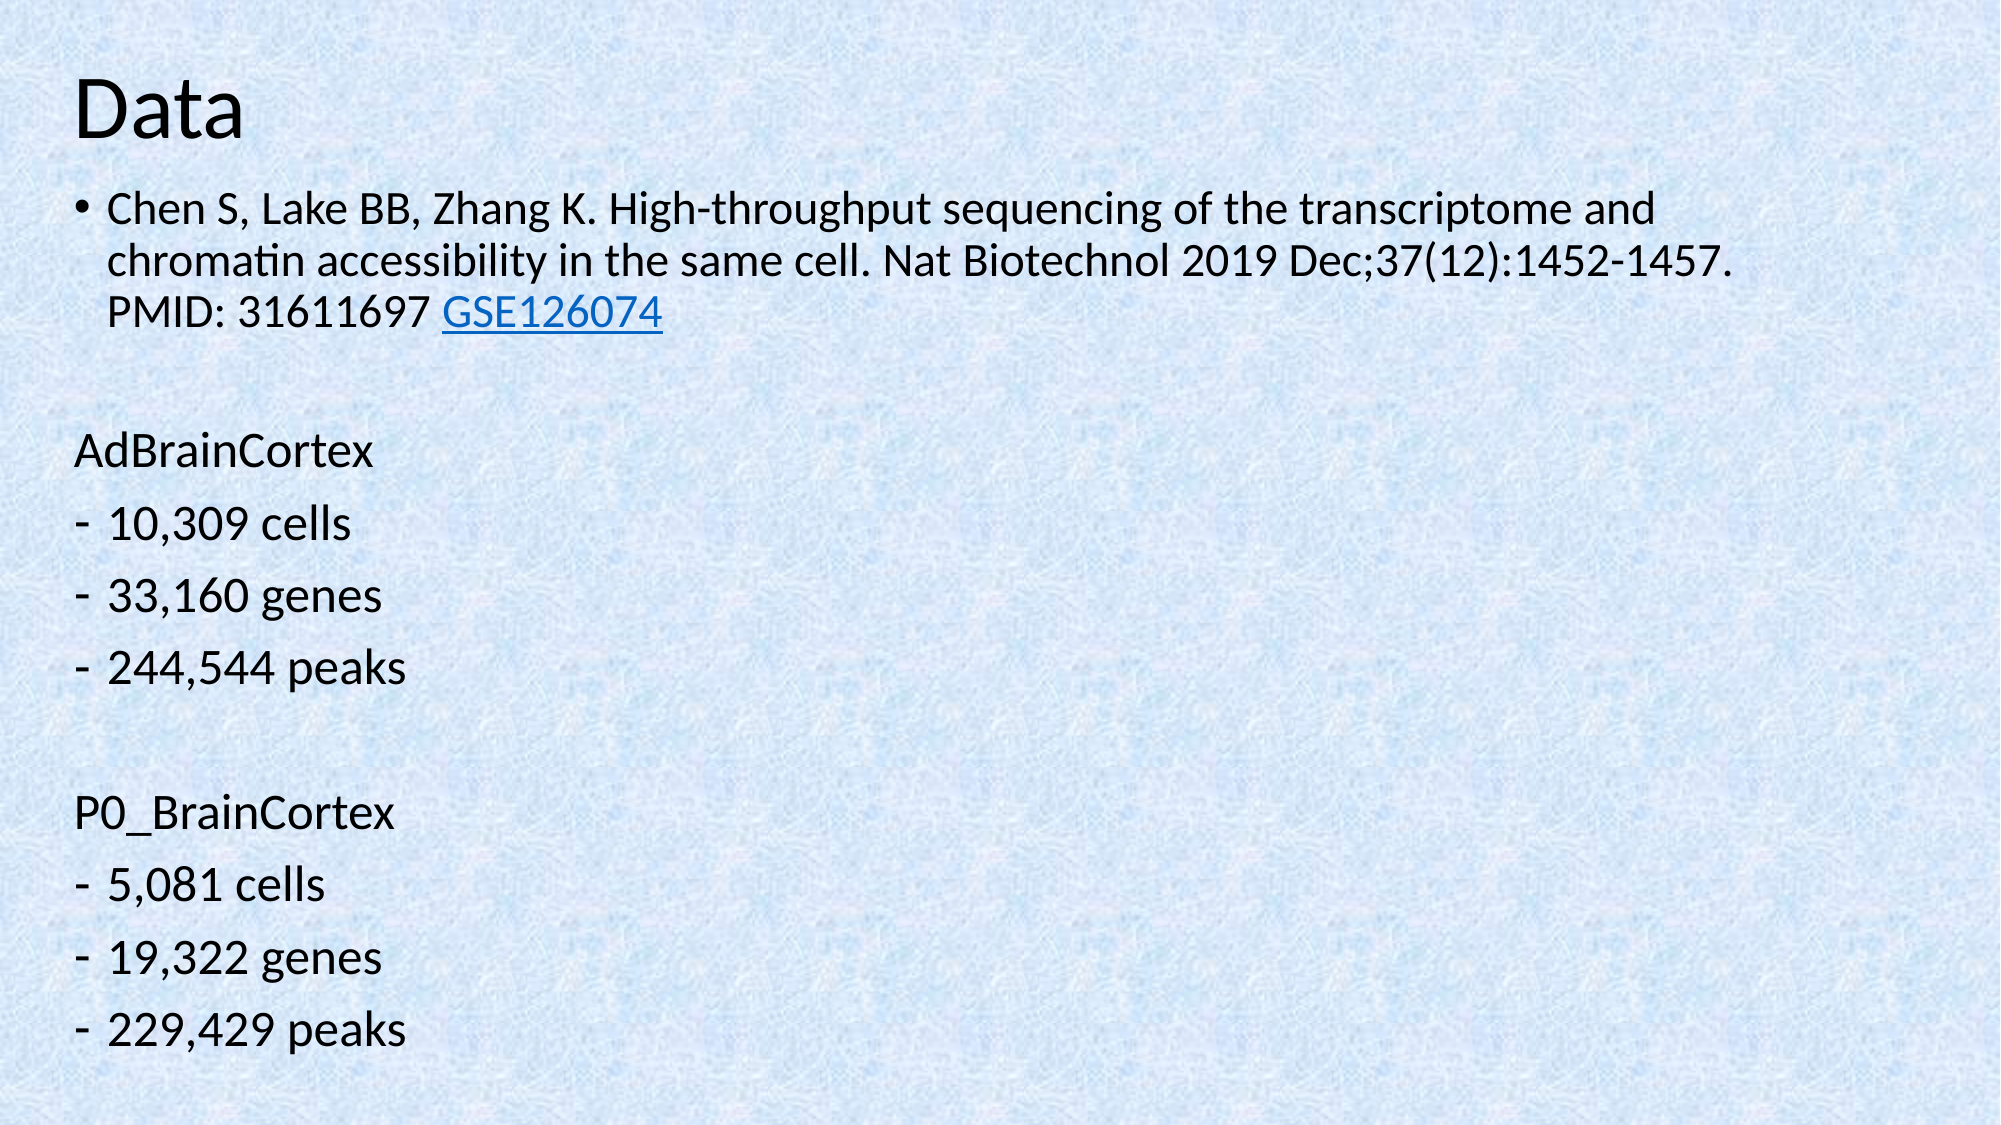

# Data
Chen S, Lake BB, Zhang K. High-throughput sequencing of the transcriptome and chromatin accessibility in the same cell. Nat Biotechnol 2019 Dec;37(12):1452-1457. PMID: 31611697 GSE126074

AdBrainCortex
10,309 cells
33,160 genes
244,544 peaks

P0_BrainCortex
5,081 cells
19,322 genes
229,429 peaks